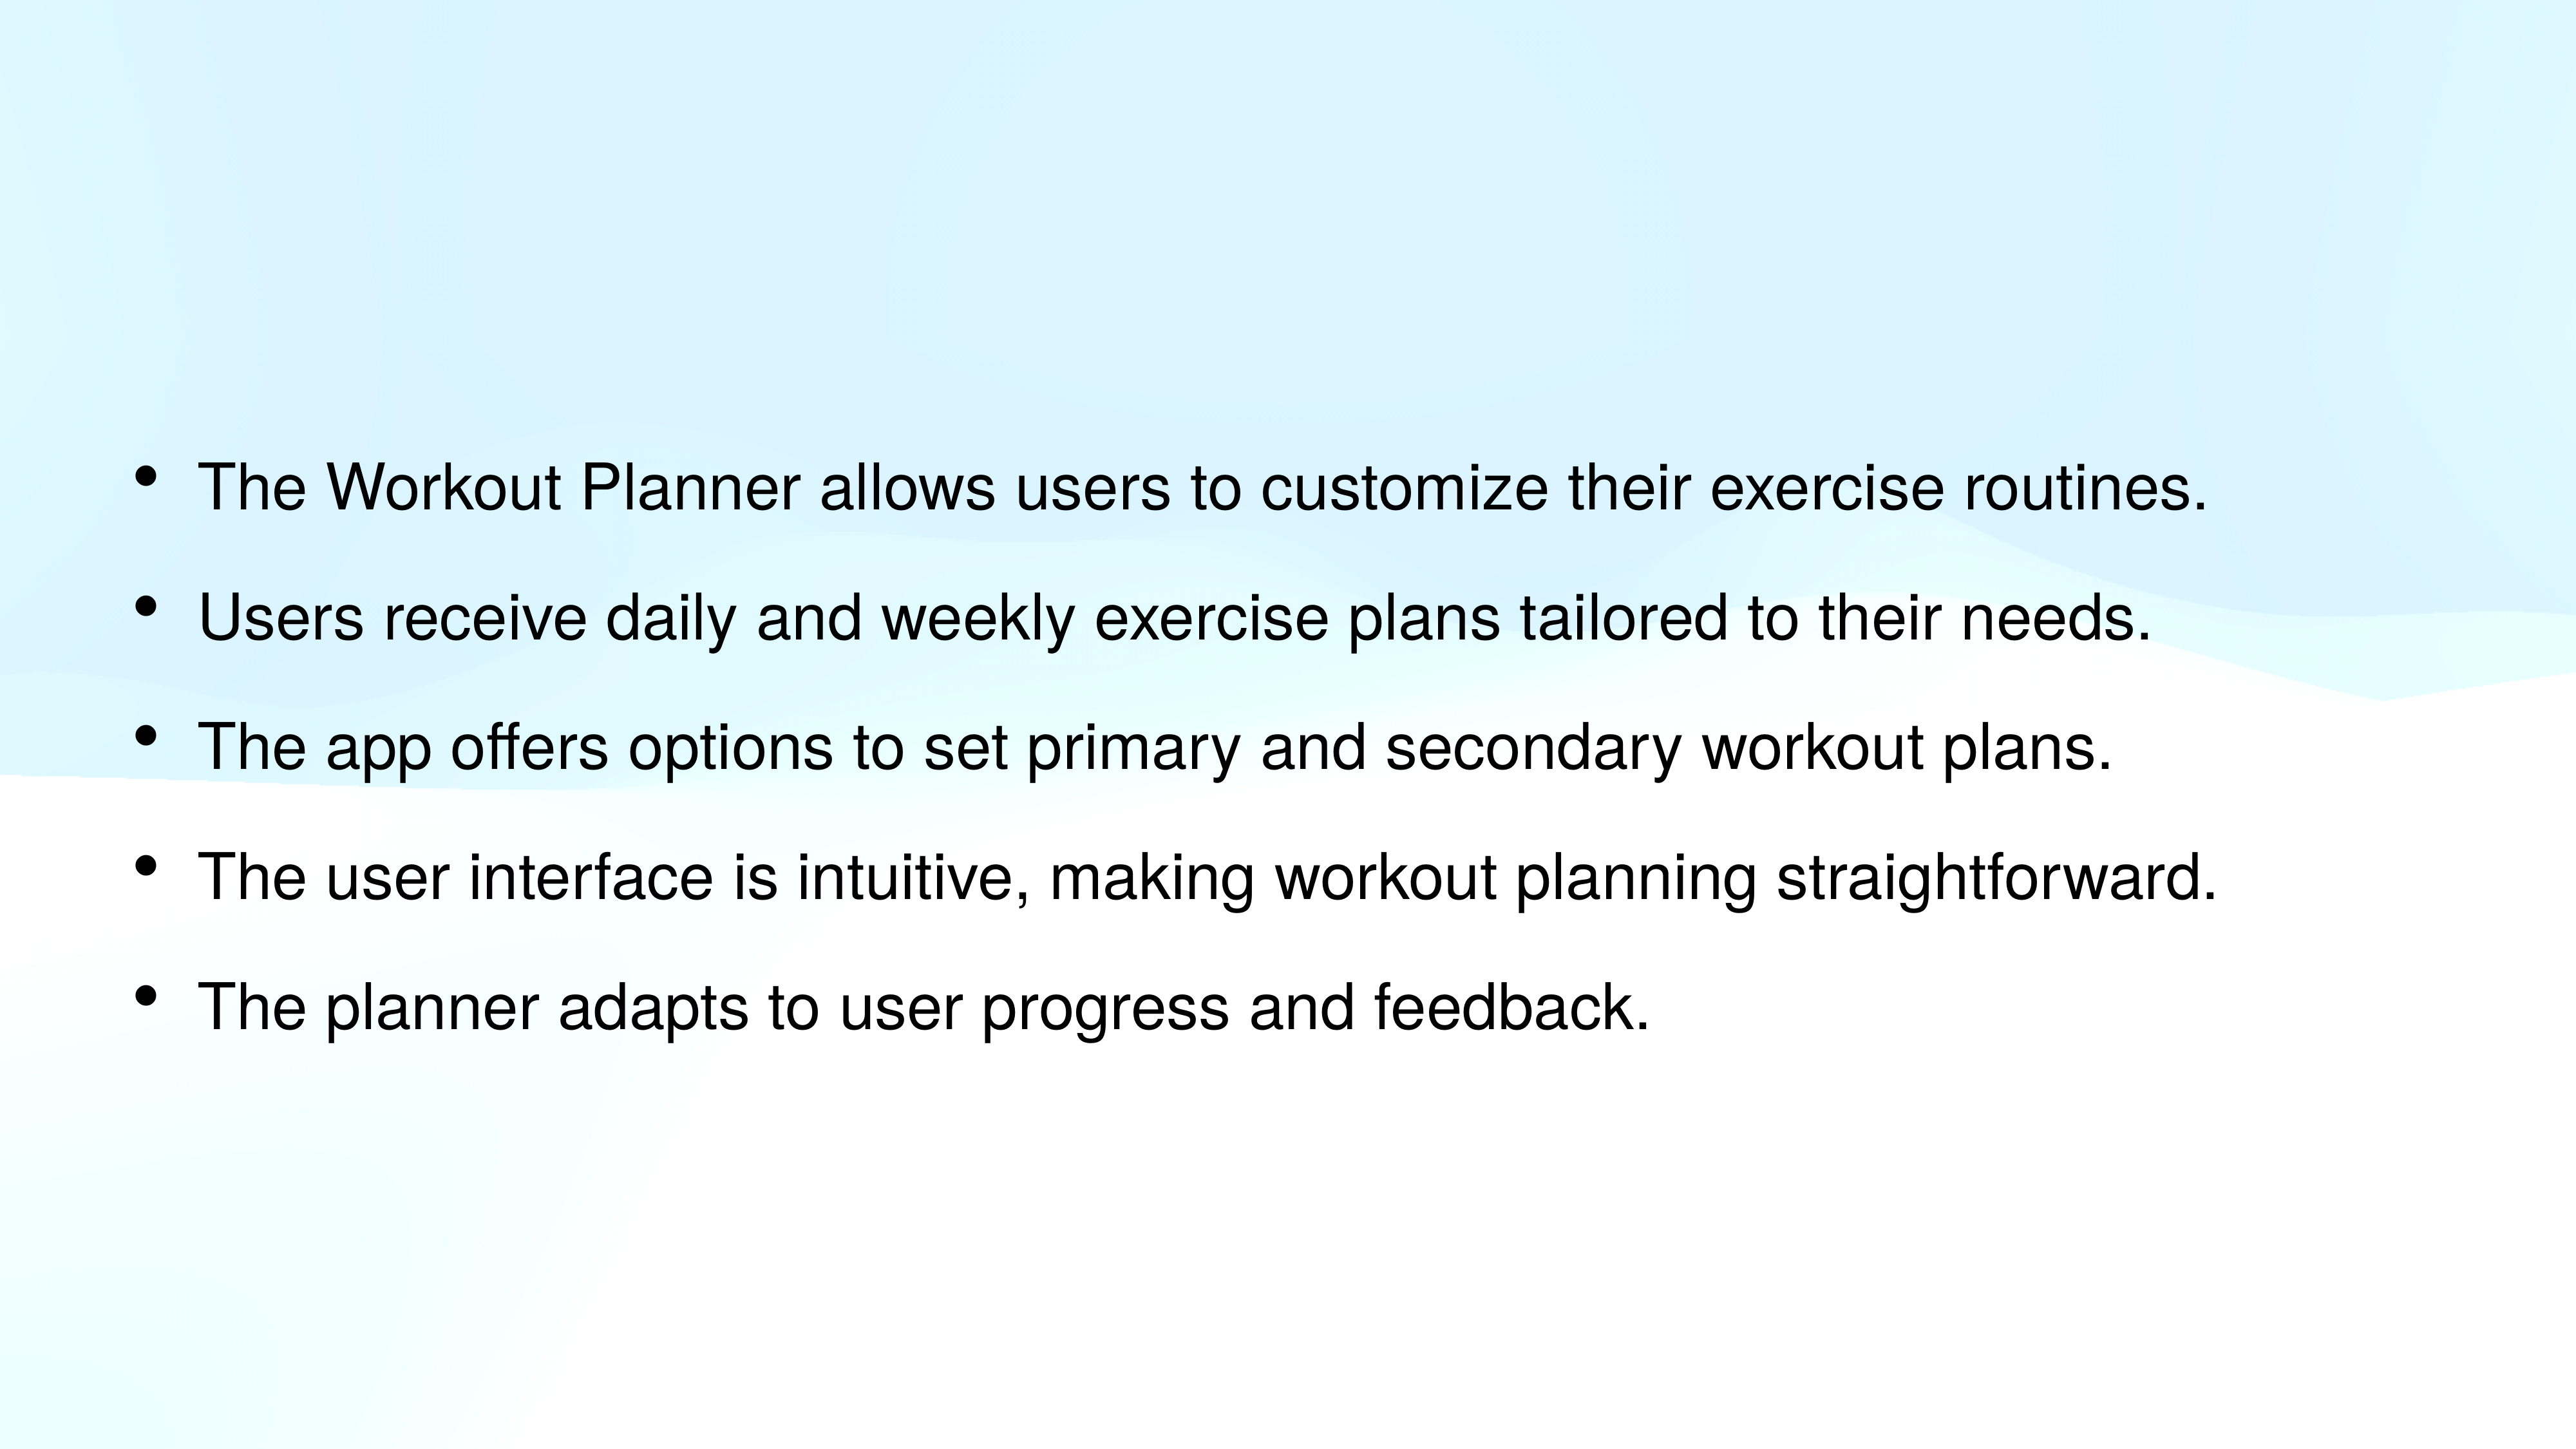

The Workout Planner allows users to customize their exercise routines.
Users receive daily and weekly exercise plans tailored to their needs.
The app offers options to set primary and secondary workout plans.
The user interface is intuitive, making workout planning straightforward.
The planner adapts to user progress and feedback.